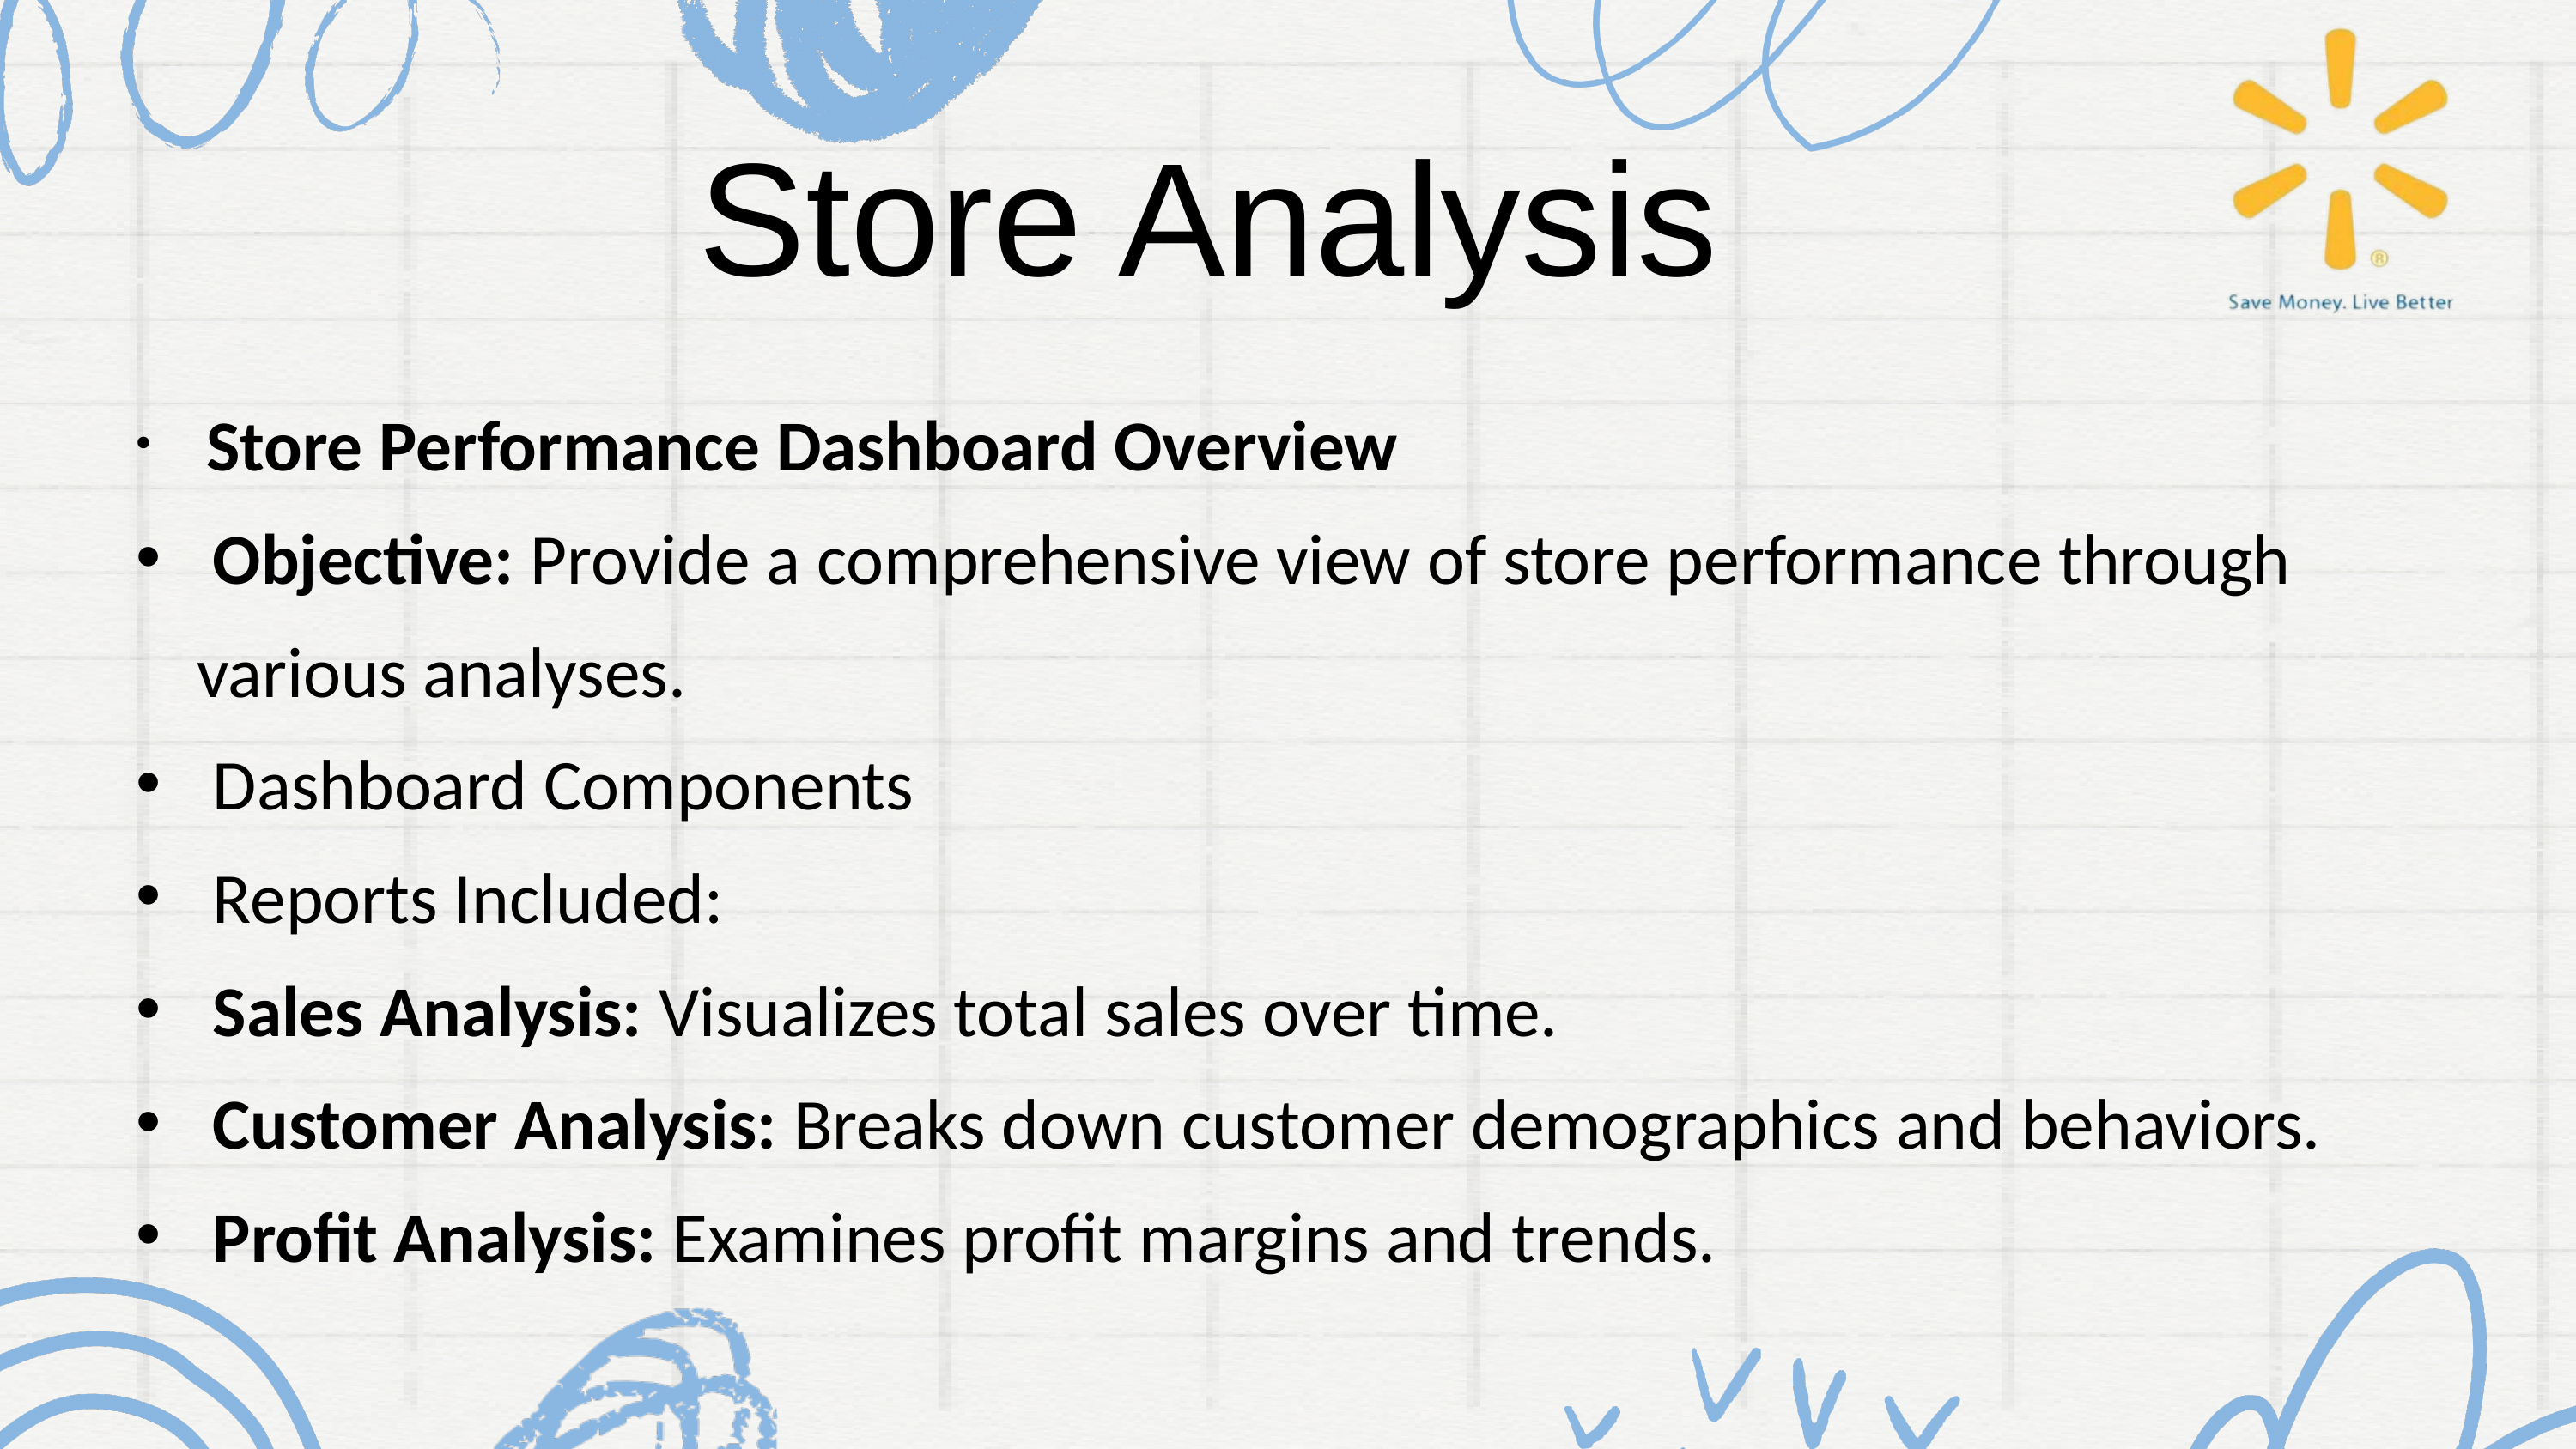

Store Analysis
 Store Performance Dashboard Overview
 Objective: Provide a comprehensive view of store performance through various analyses.
 Dashboard Components
 Reports Included:
 Sales Analysis: Visualizes total sales over time.
 Customer Analysis: Breaks down customer demographics and behaviors.
 Profit Analysis: Examines profit margins and trends.